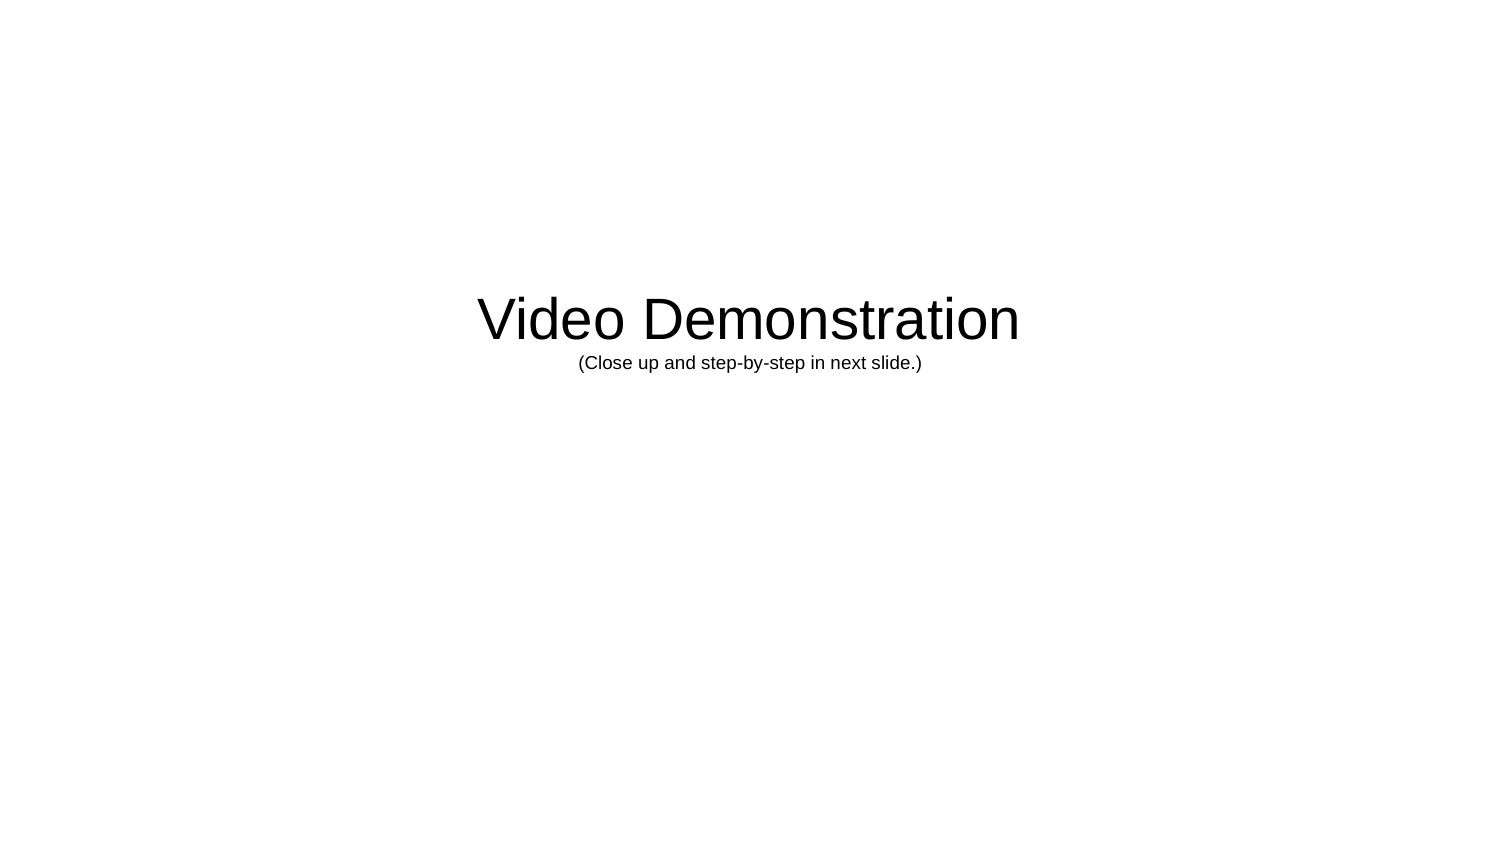

# Video Demonstration (Close up and step-by-step in next slide.)